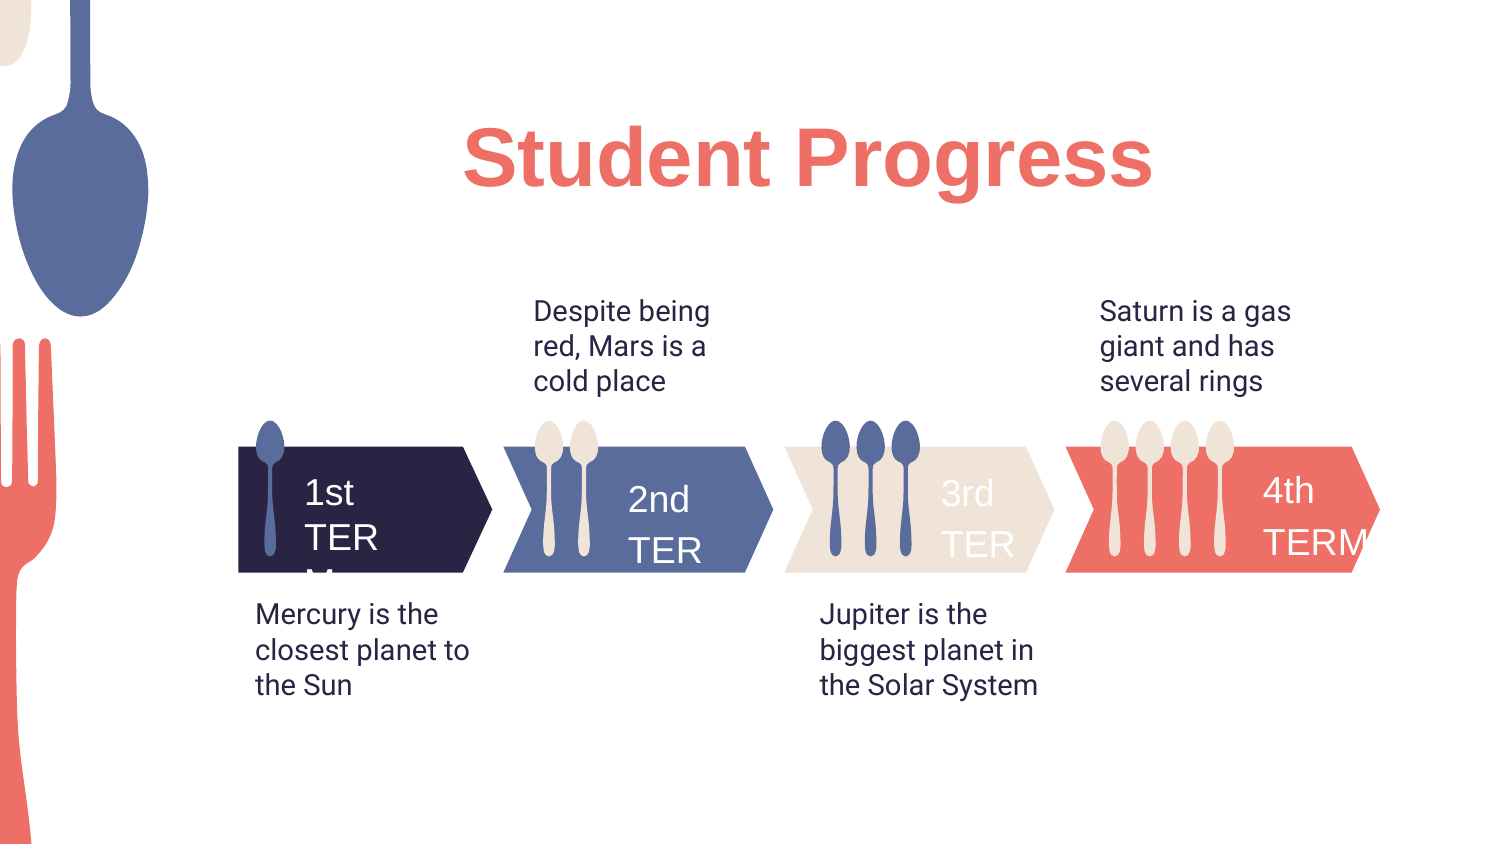

# Student Progress
Despite being red, Mars is a cold place
Saturn is a gas giant and has several rings

4th TERM

3rd TERM
1st TERM
2nd TERM
Mercury is the closest planet to the Sun
Jupiter is the biggest planet in the Solar System